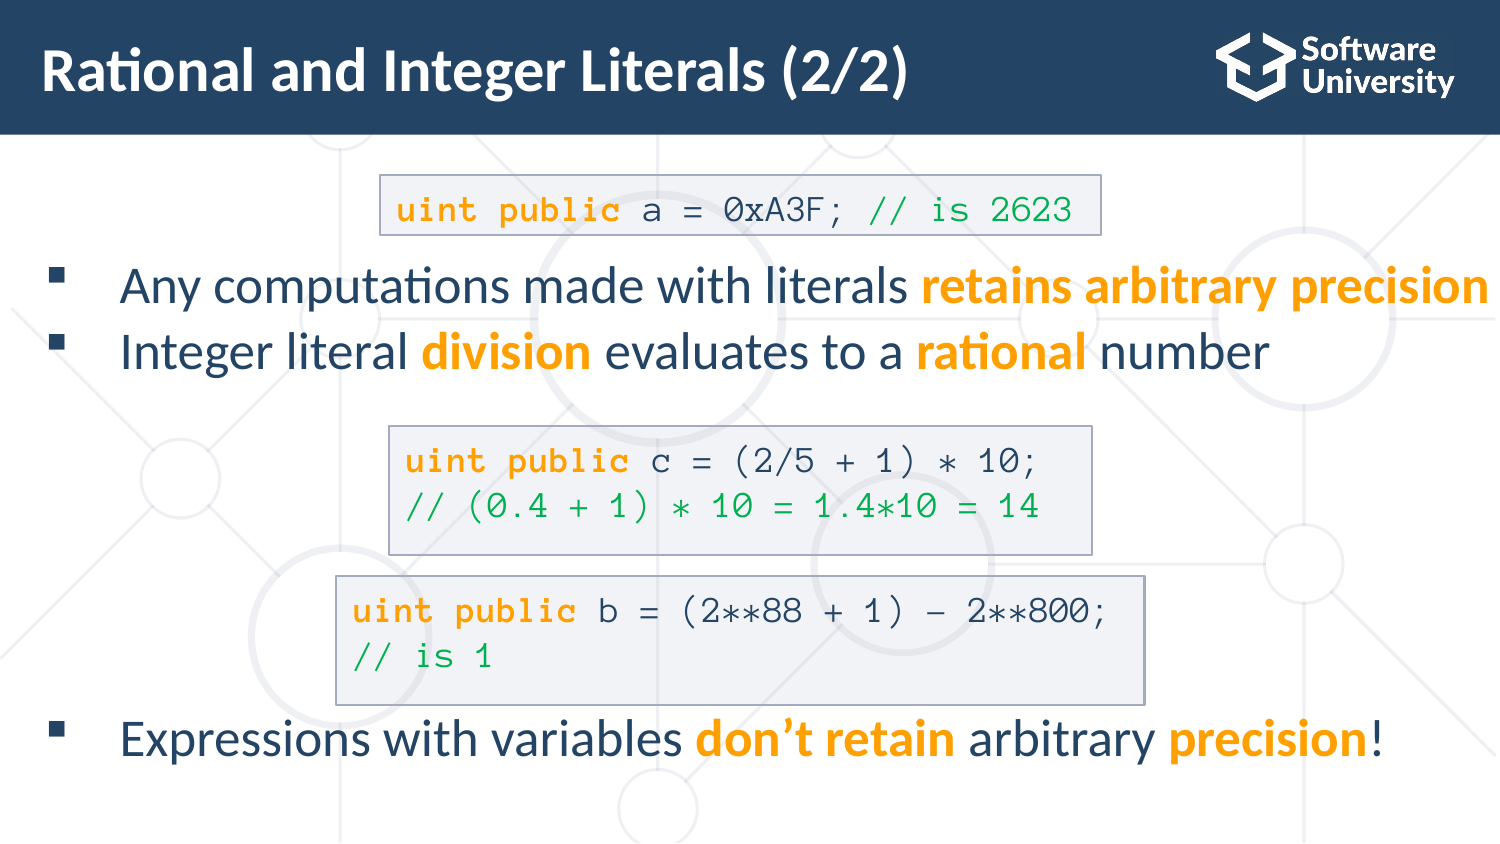

# Rational and Integer Literals (2/2)
uint public a = 0xA3F; // is 2623
Any computations made with literals retains arbitrary precision
Integer literal division evaluates to a rational number

Expressions with variables don’t retain arbitrary precision!

uint public c = (2/5 + 1) * 10;
// (0.4 + 1) * 10 = 1.4*10 = 14
uint public b = (2**88 + 1) – 2**800;
// is 1